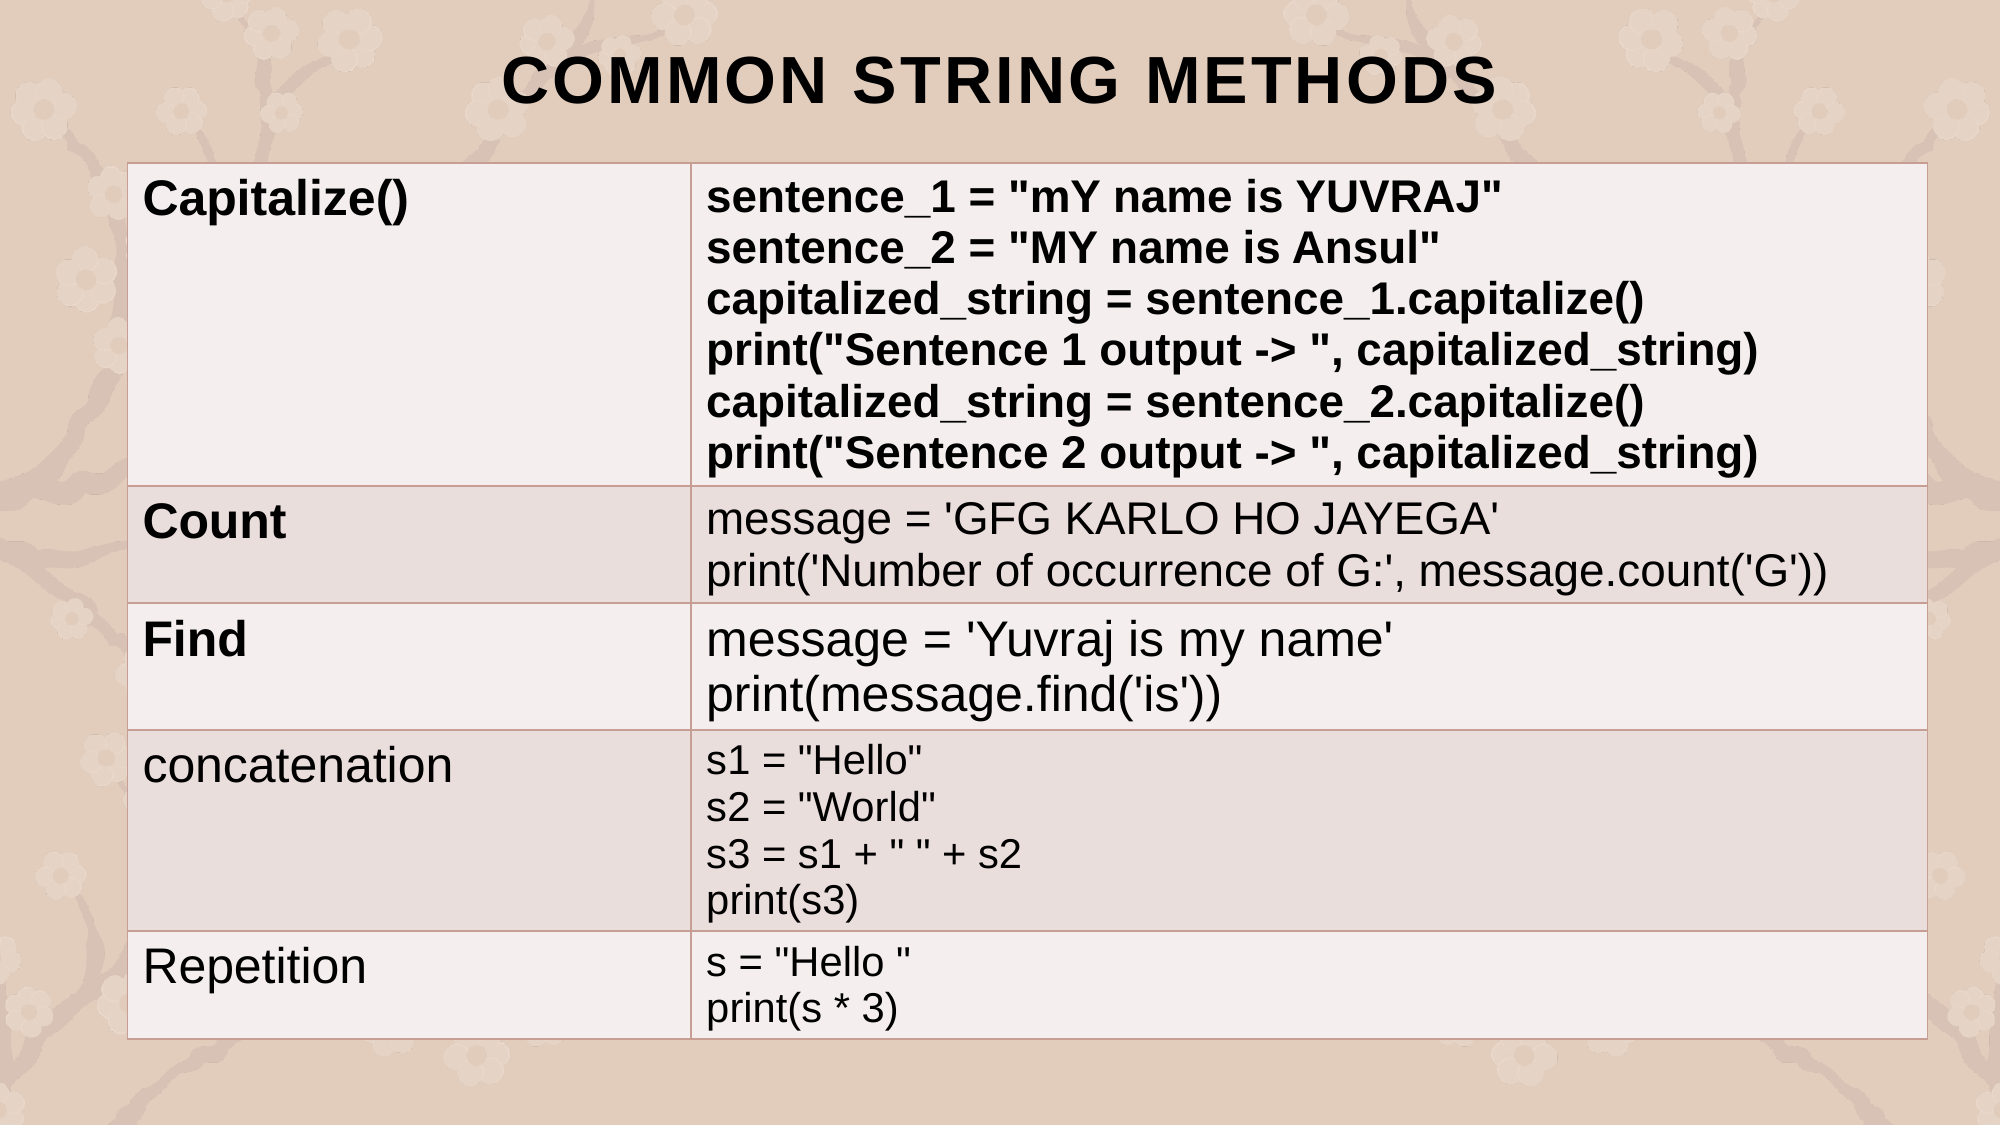

# Common String Methods
| Capitalize() | sentence\_1 = "mY name is YUVRAJ" sentence\_2 = "MY name is Ansul" capitalized\_string = sentence\_1.capitalize() print("Sentence 1 output -> ", capitalized\_string) capitalized\_string = sentence\_2.capitalize() print("Sentence 2 output -> ", capitalized\_string) |
| --- | --- |
| Count | message = 'GFG KARLO HO JAYEGA' print('Number of occurrence of G:', message.count('G')) |
| Find | message = 'Yuvraj is my name' print(message.find('is')) |
| concatenation | s1 = "Hello" s2 = "World" s3 = s1 + " " + s2 print(s3) |
| Repetition | s = "Hello " print(s \* 3) |